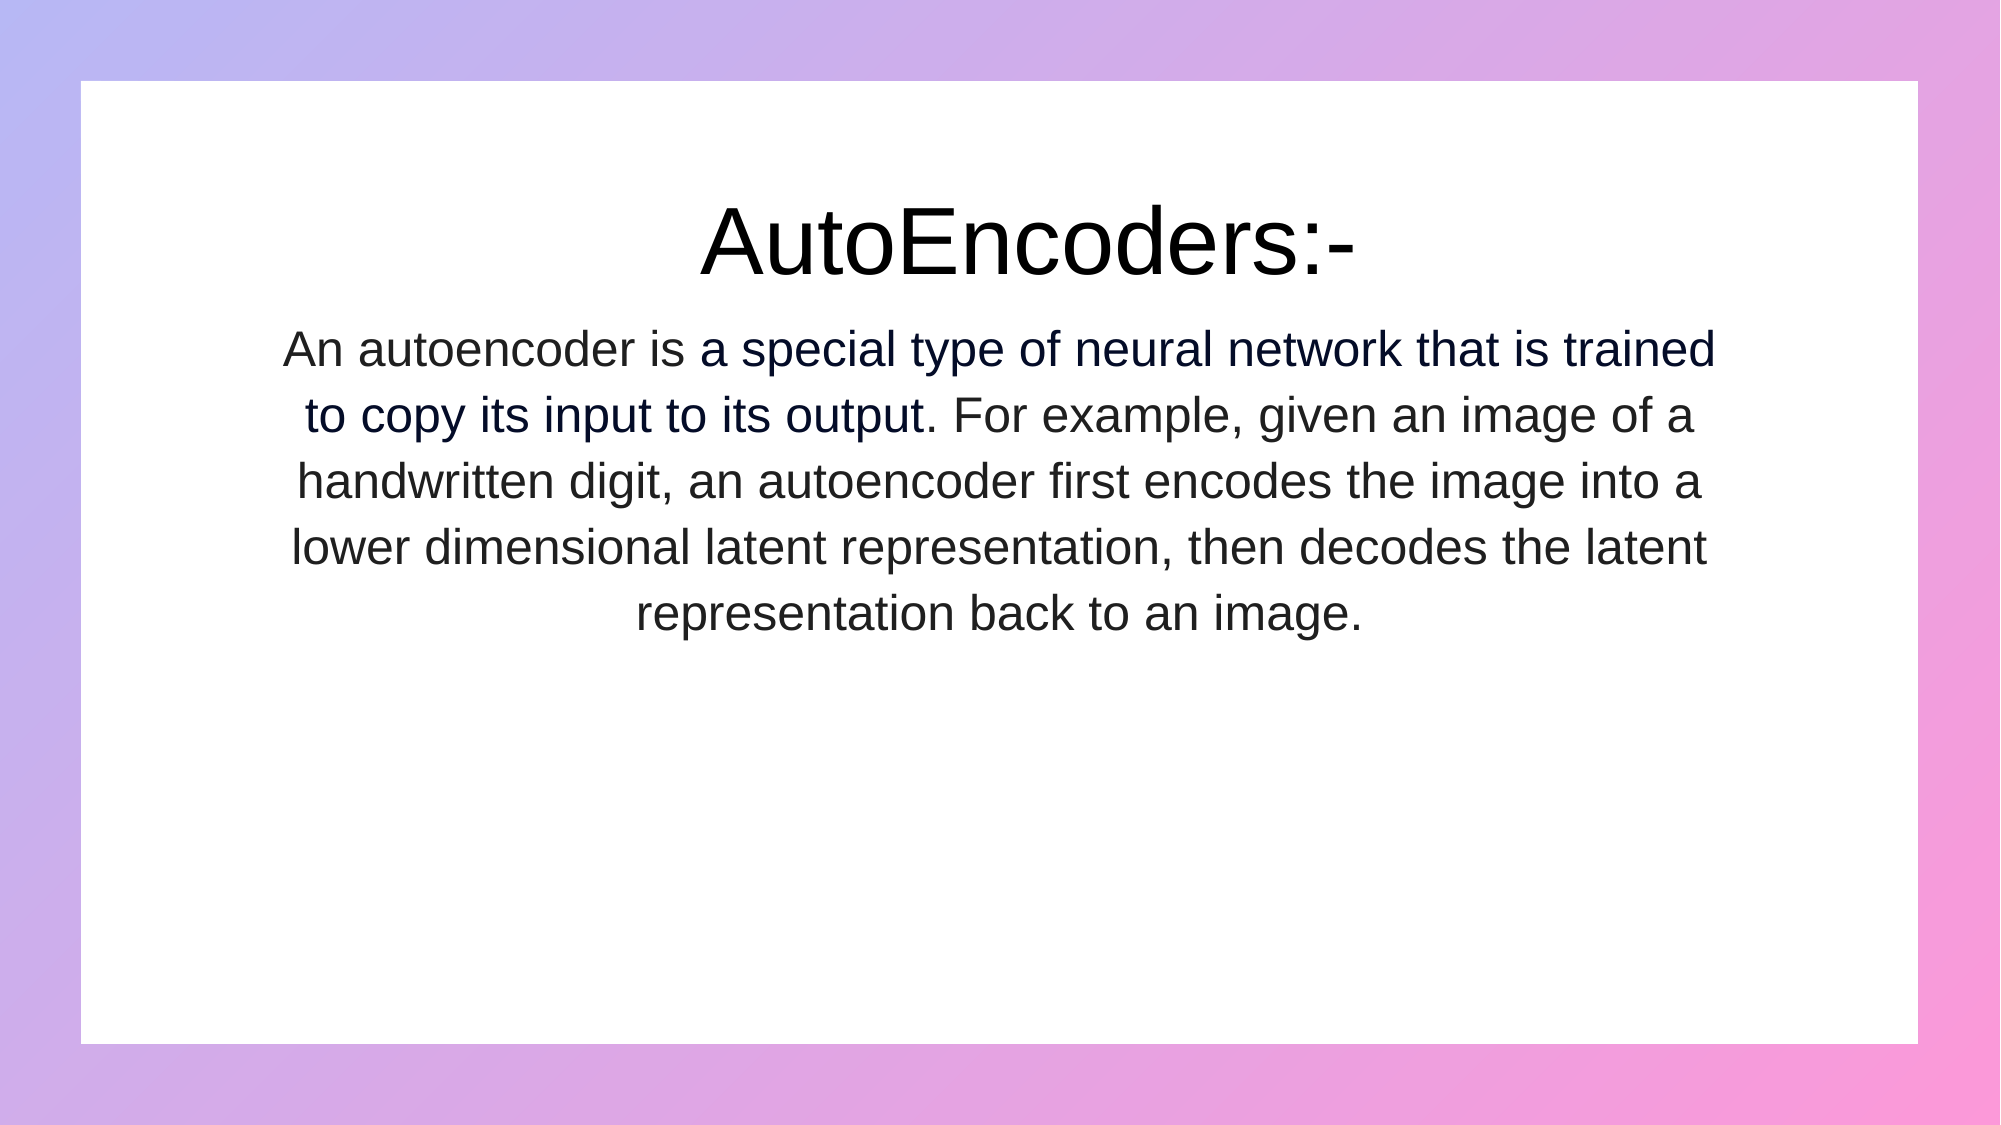

# AutoEncoders:-
An autoencoder is a special type of neural network that is trained to copy its input to its output. For example, given an image of a handwritten digit, an autoencoder first encodes the image into a lower dimensional latent representation, then decodes the latent representation back to an image.